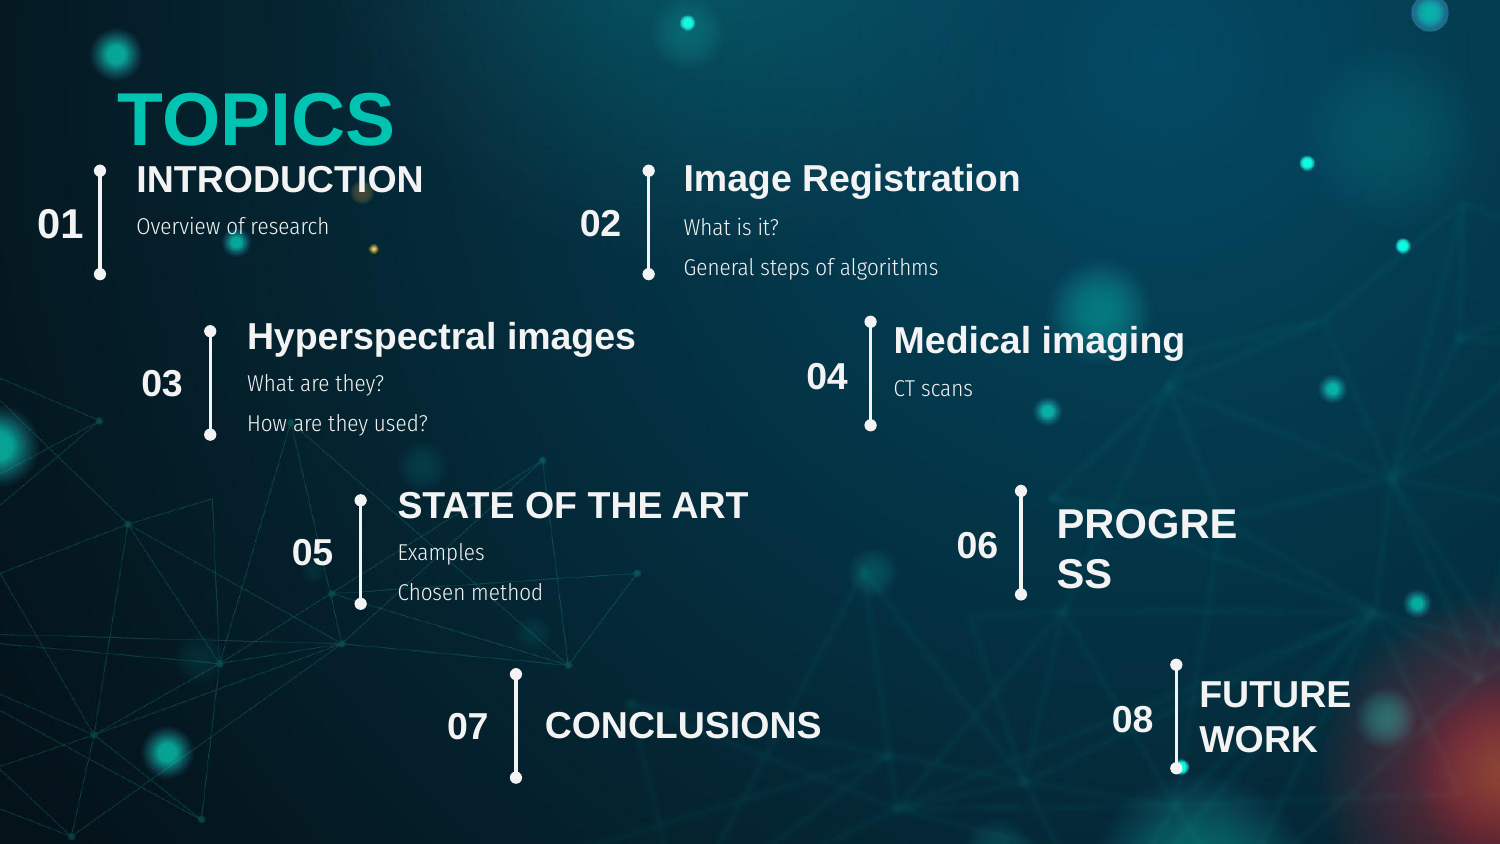

TOPICS
Image Registration
# INTRODUCTION
01
02
Overview of research
What is it?
General steps of algorithms
Hyperspectral images
Medical imaging
04
03
What are they?
How are they used?

CT scans
STATE OF THE ART
06
PROGRESS
05
Examples
Chosen method
FUTURE WORK
08
CONCLUSIONS
07